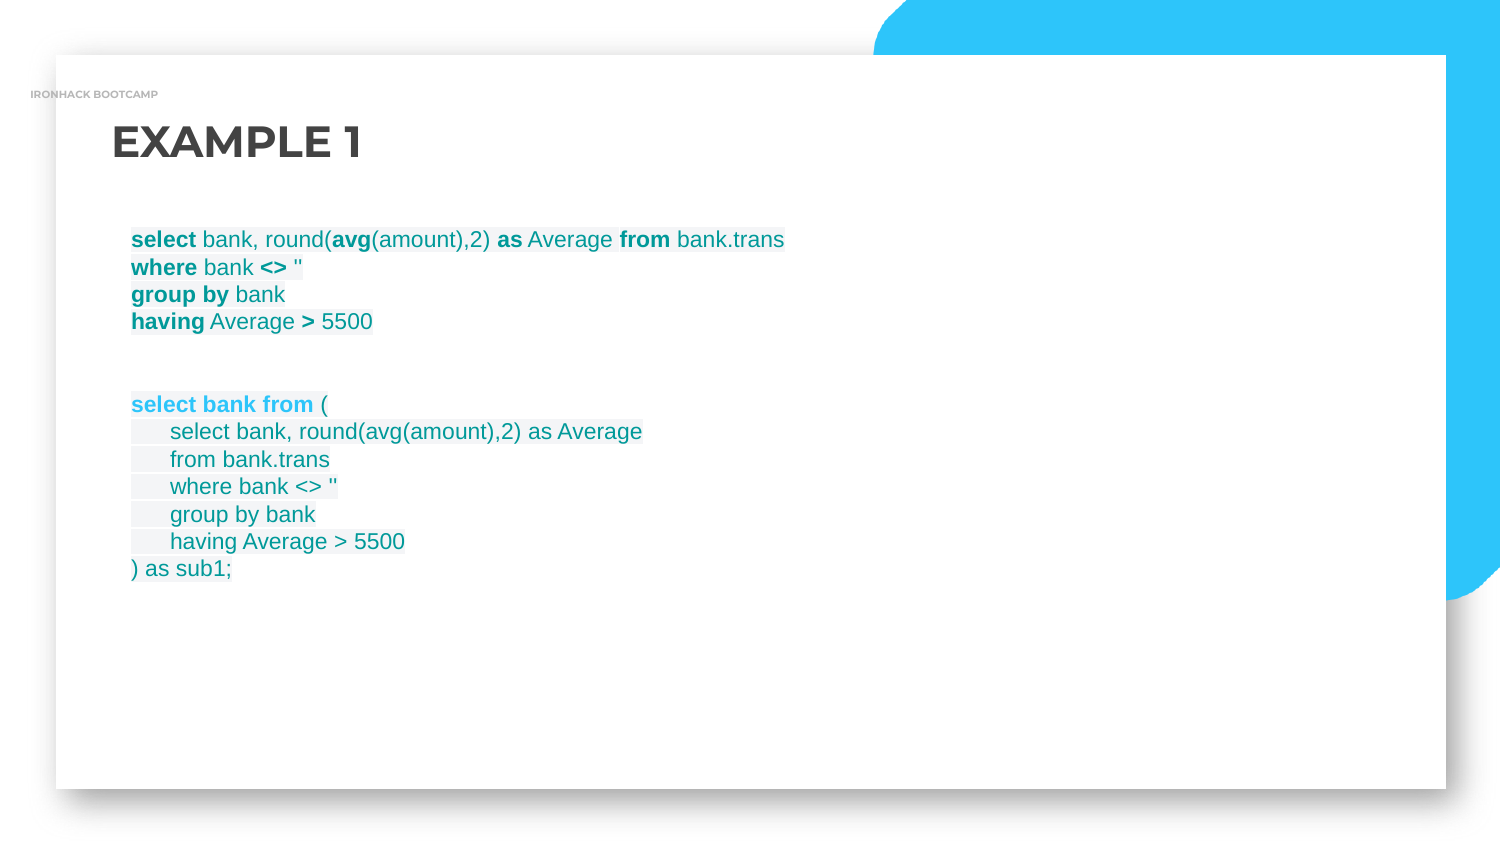

IRONHACK BOOTCAMP
EXAMPLE 1

select bank, round(avg(amount),2) as Average from bank.trans
where bank <> ''
group by bank
having Average > 5500

select bank from (
      select bank, round(avg(amount),2) as Average
      from bank.trans
      where bank <> ''
      group by bank
      having Average > 5500
) as sub1;